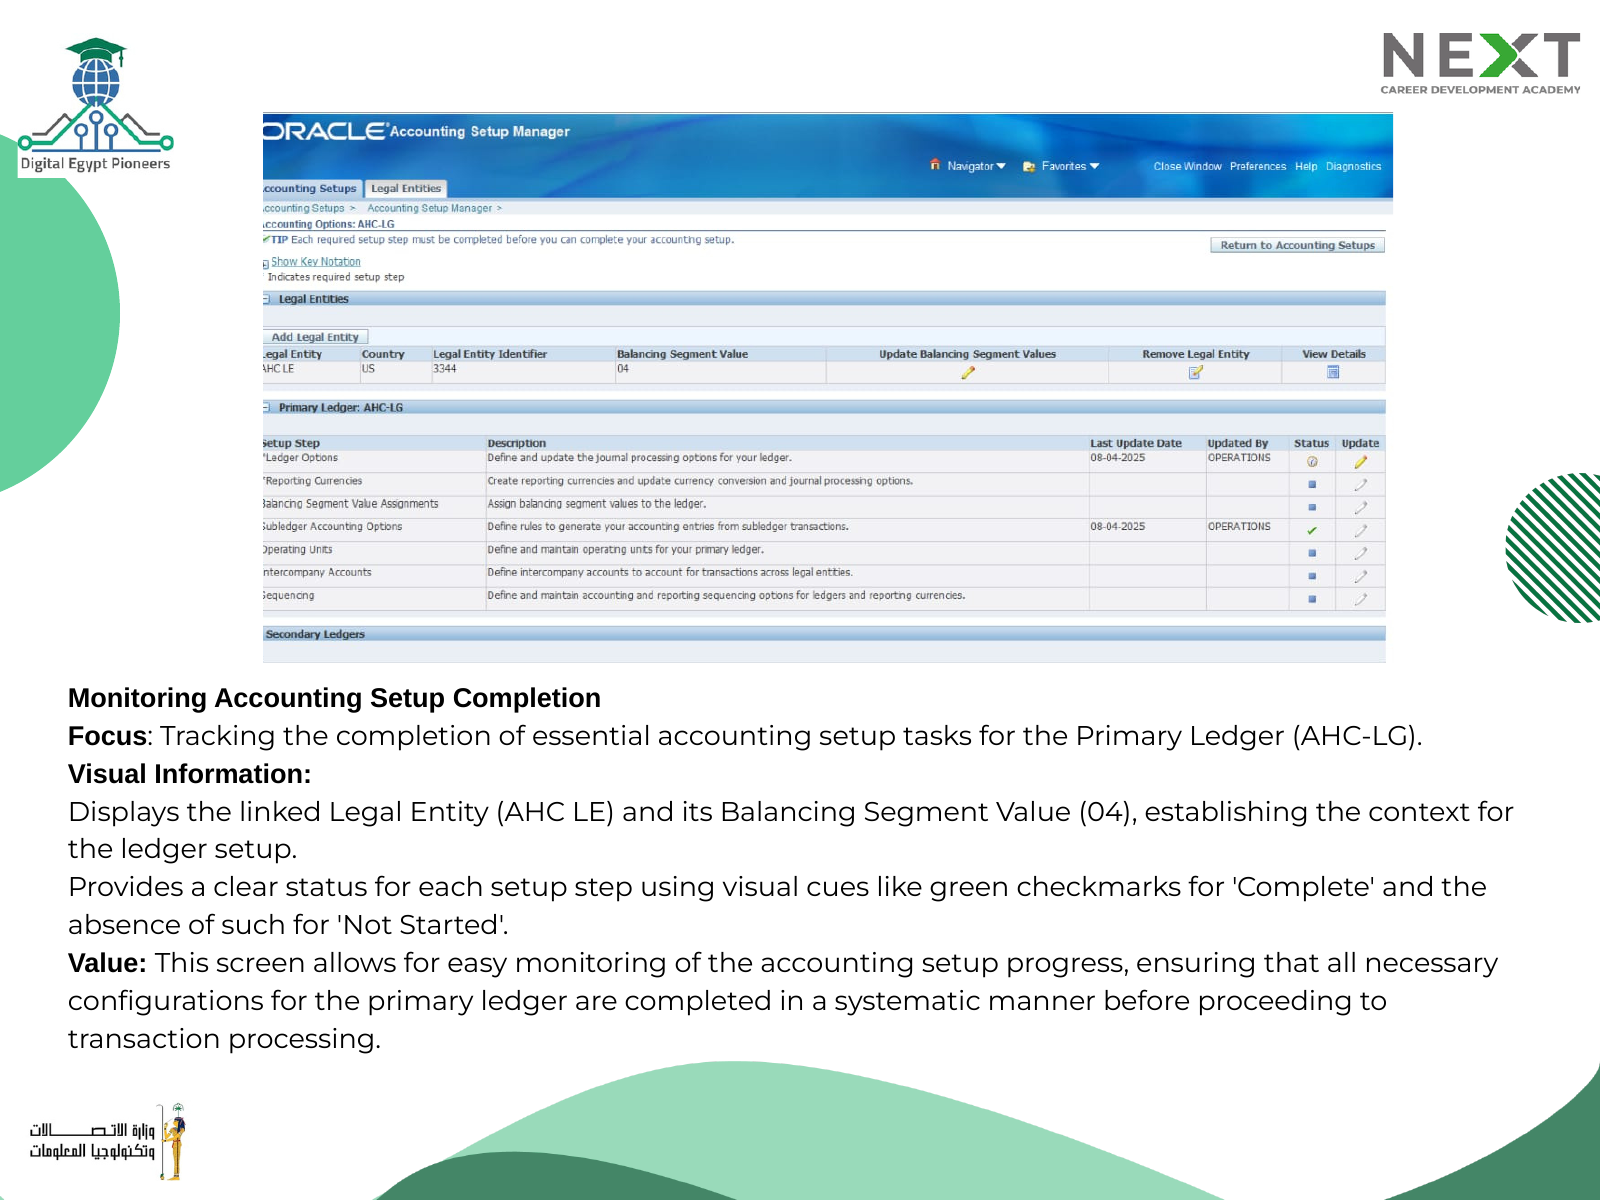

Monitoring Accounting Setup Completion
Focus: Tracking the completion of essential accounting setup tasks for the Primary Ledger (AHC-LG).
Visual Information:
Displays the linked Legal Entity (AHC LE) and its Balancing Segment Value (04), establishing the context for the ledger setup.
Provides a clear status for each setup step using visual cues like green checkmarks for 'Complete' and the absence of such for 'Not Started'.
Value: This screen allows for easy monitoring of the accounting setup progress, ensuring that all necessary configurations for the primary ledger are completed in a systematic manner before proceeding to transaction processing.